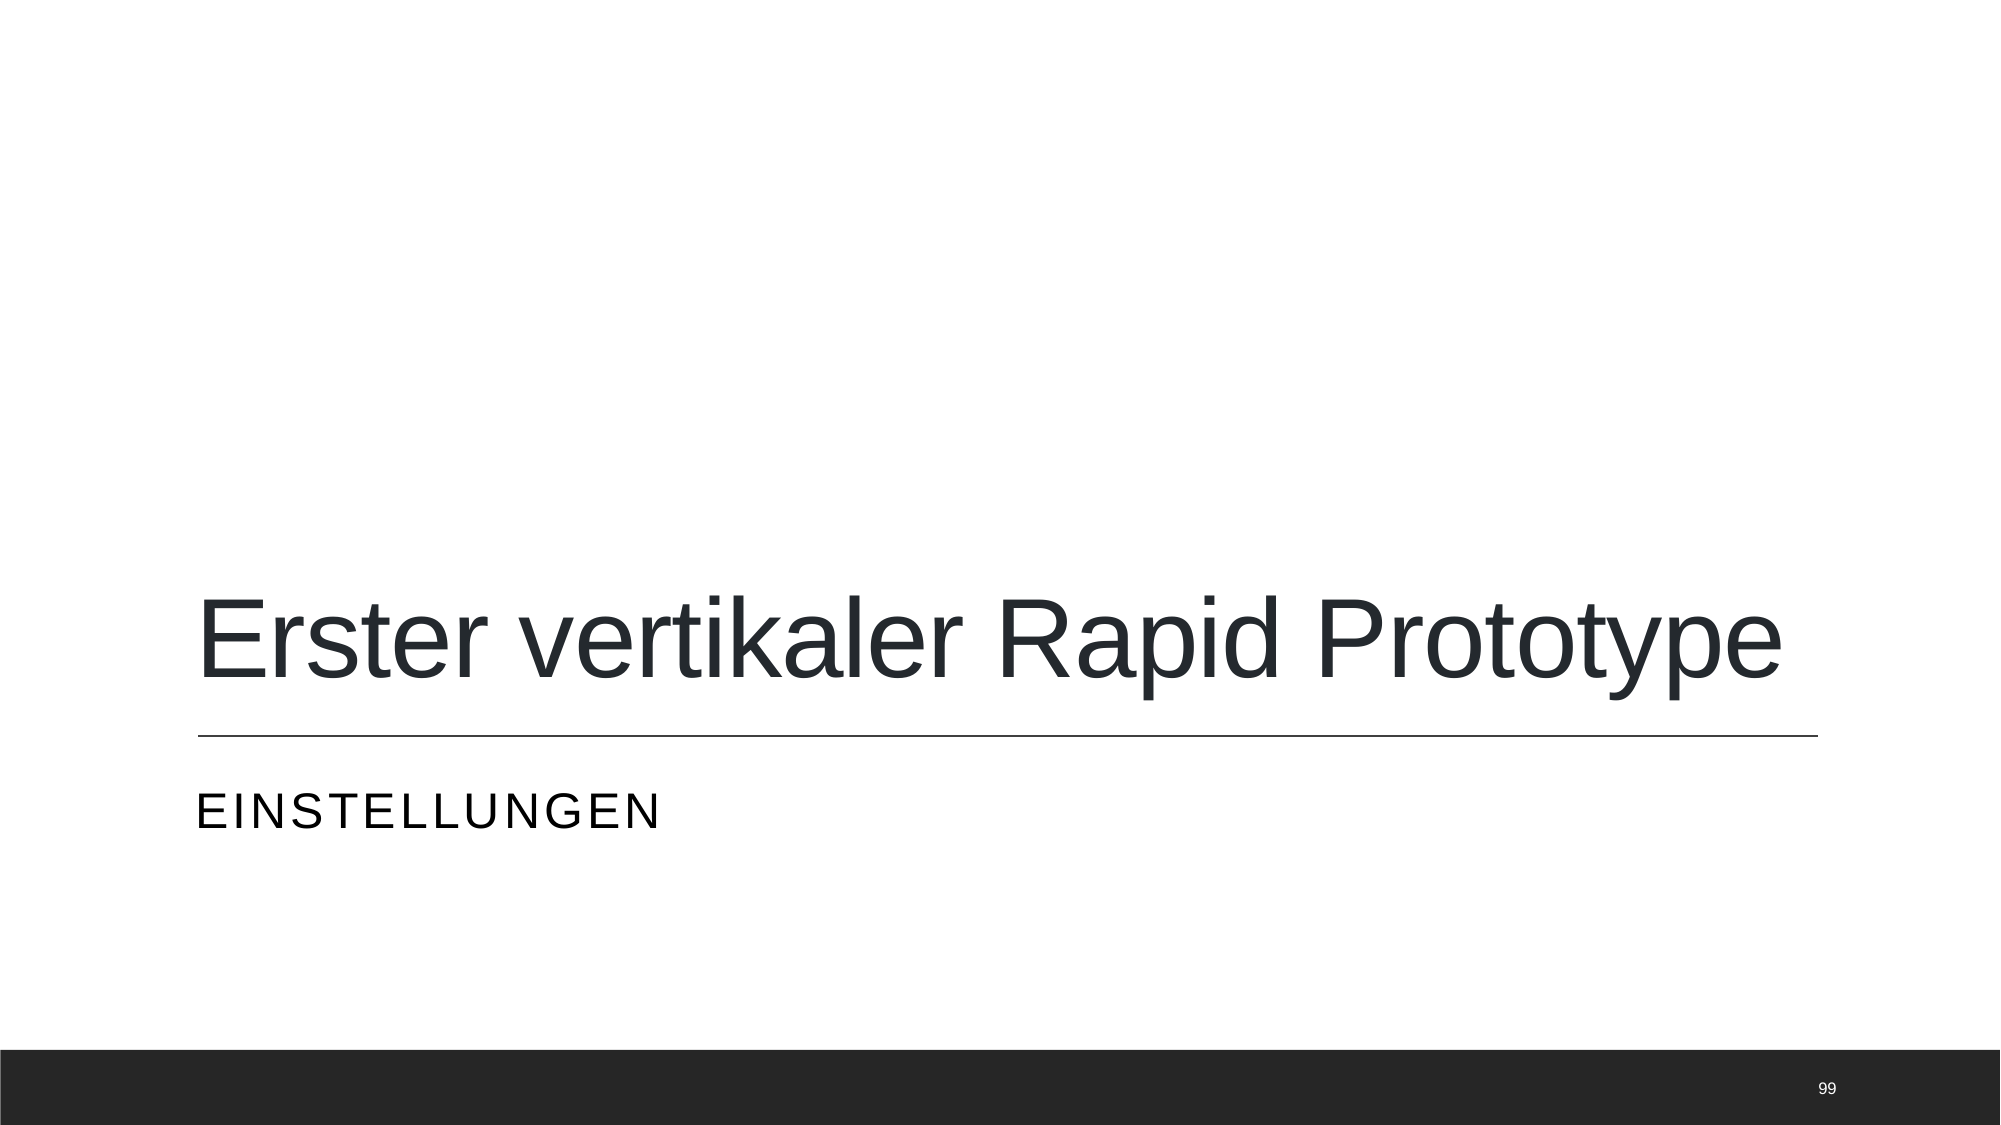

# Erster vertikaler Rapid Prototype
Einstellungen
99